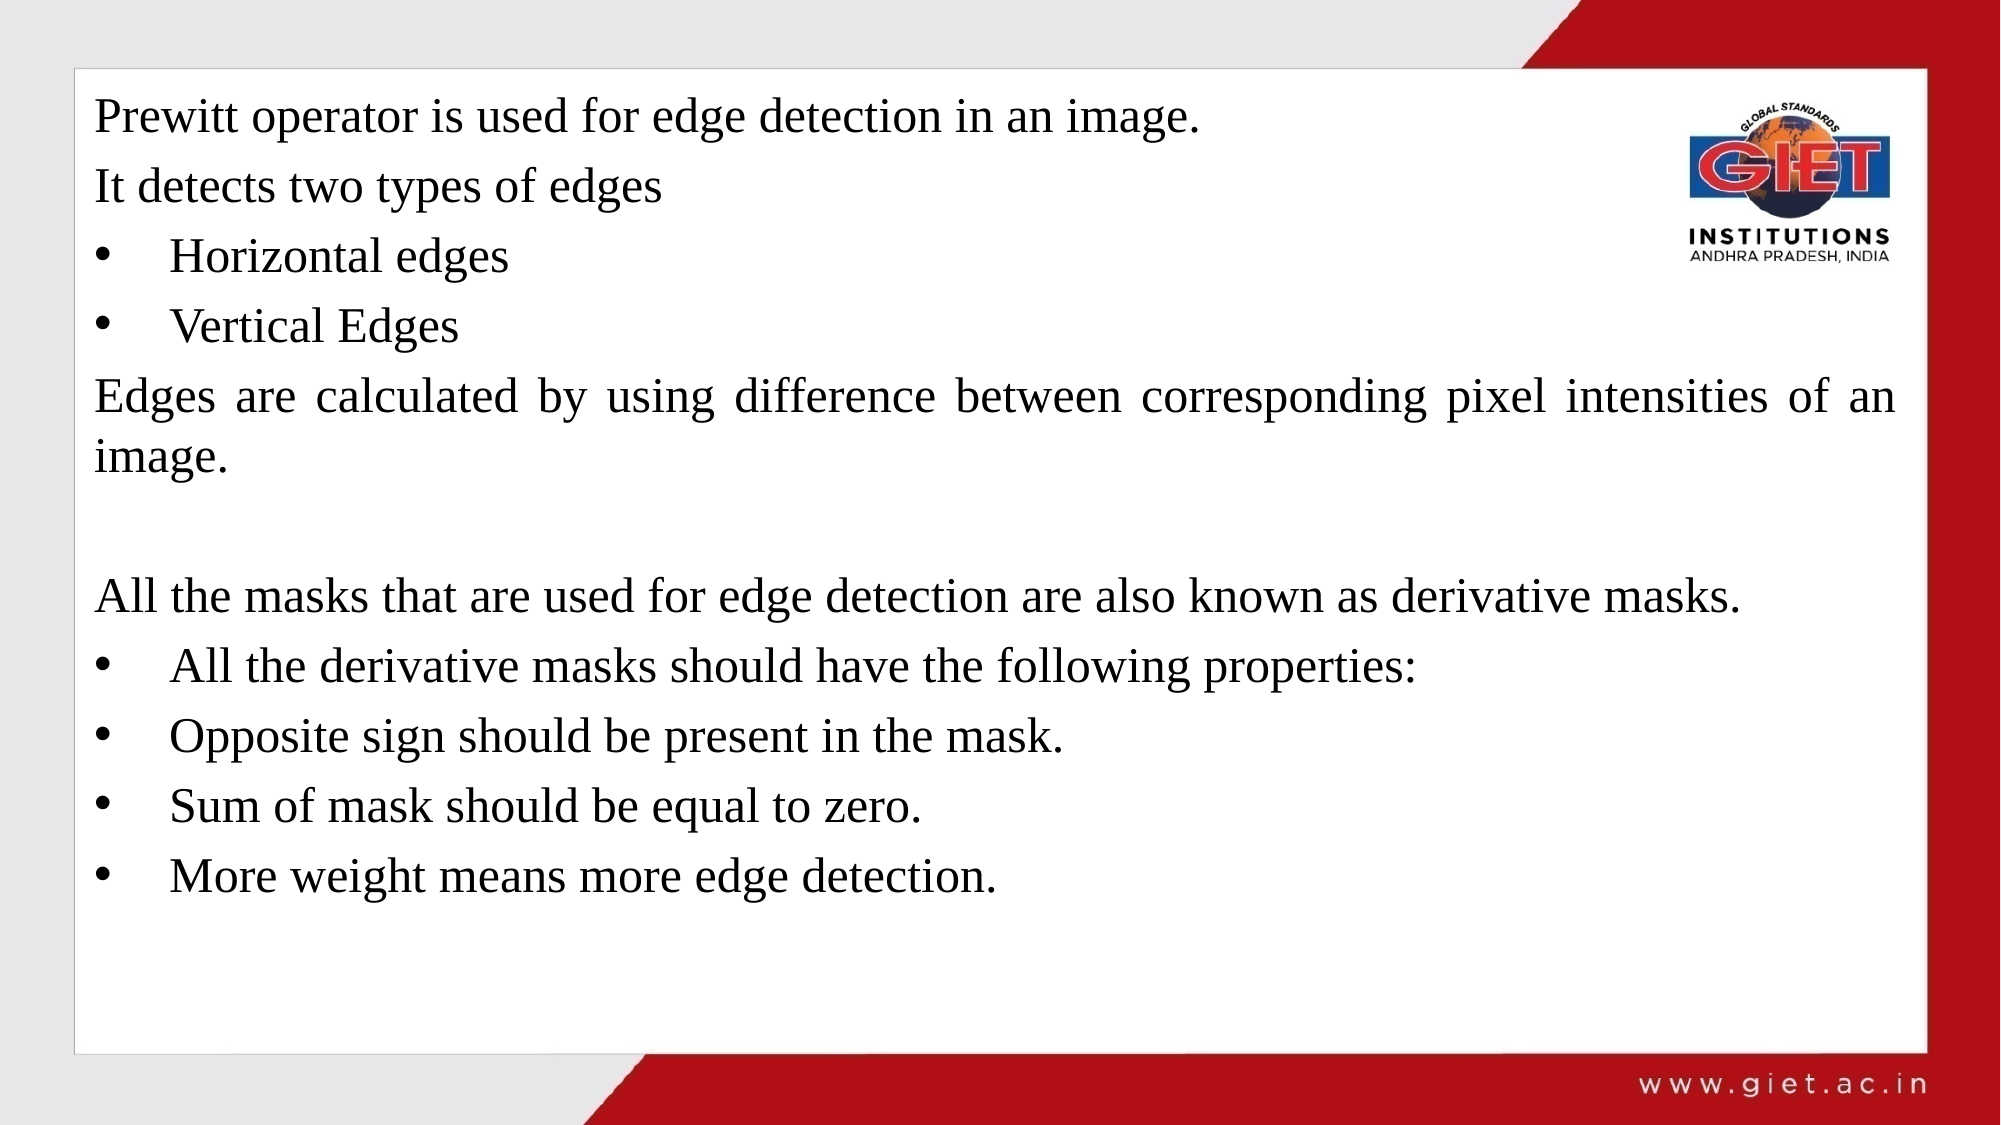

Prewitt operator is used for edge detection in an image.
It detects two types of edges
Horizontal edges
Vertical Edges
Edges are calculated by using difference between corresponding pixel intensities of an image.

All the masks that are used for edge detection are also known as derivative masks.
All the derivative masks should have the following properties:
Opposite sign should be present in the mask.
Sum of mask should be equal to zero.
More weight means more edge detection.